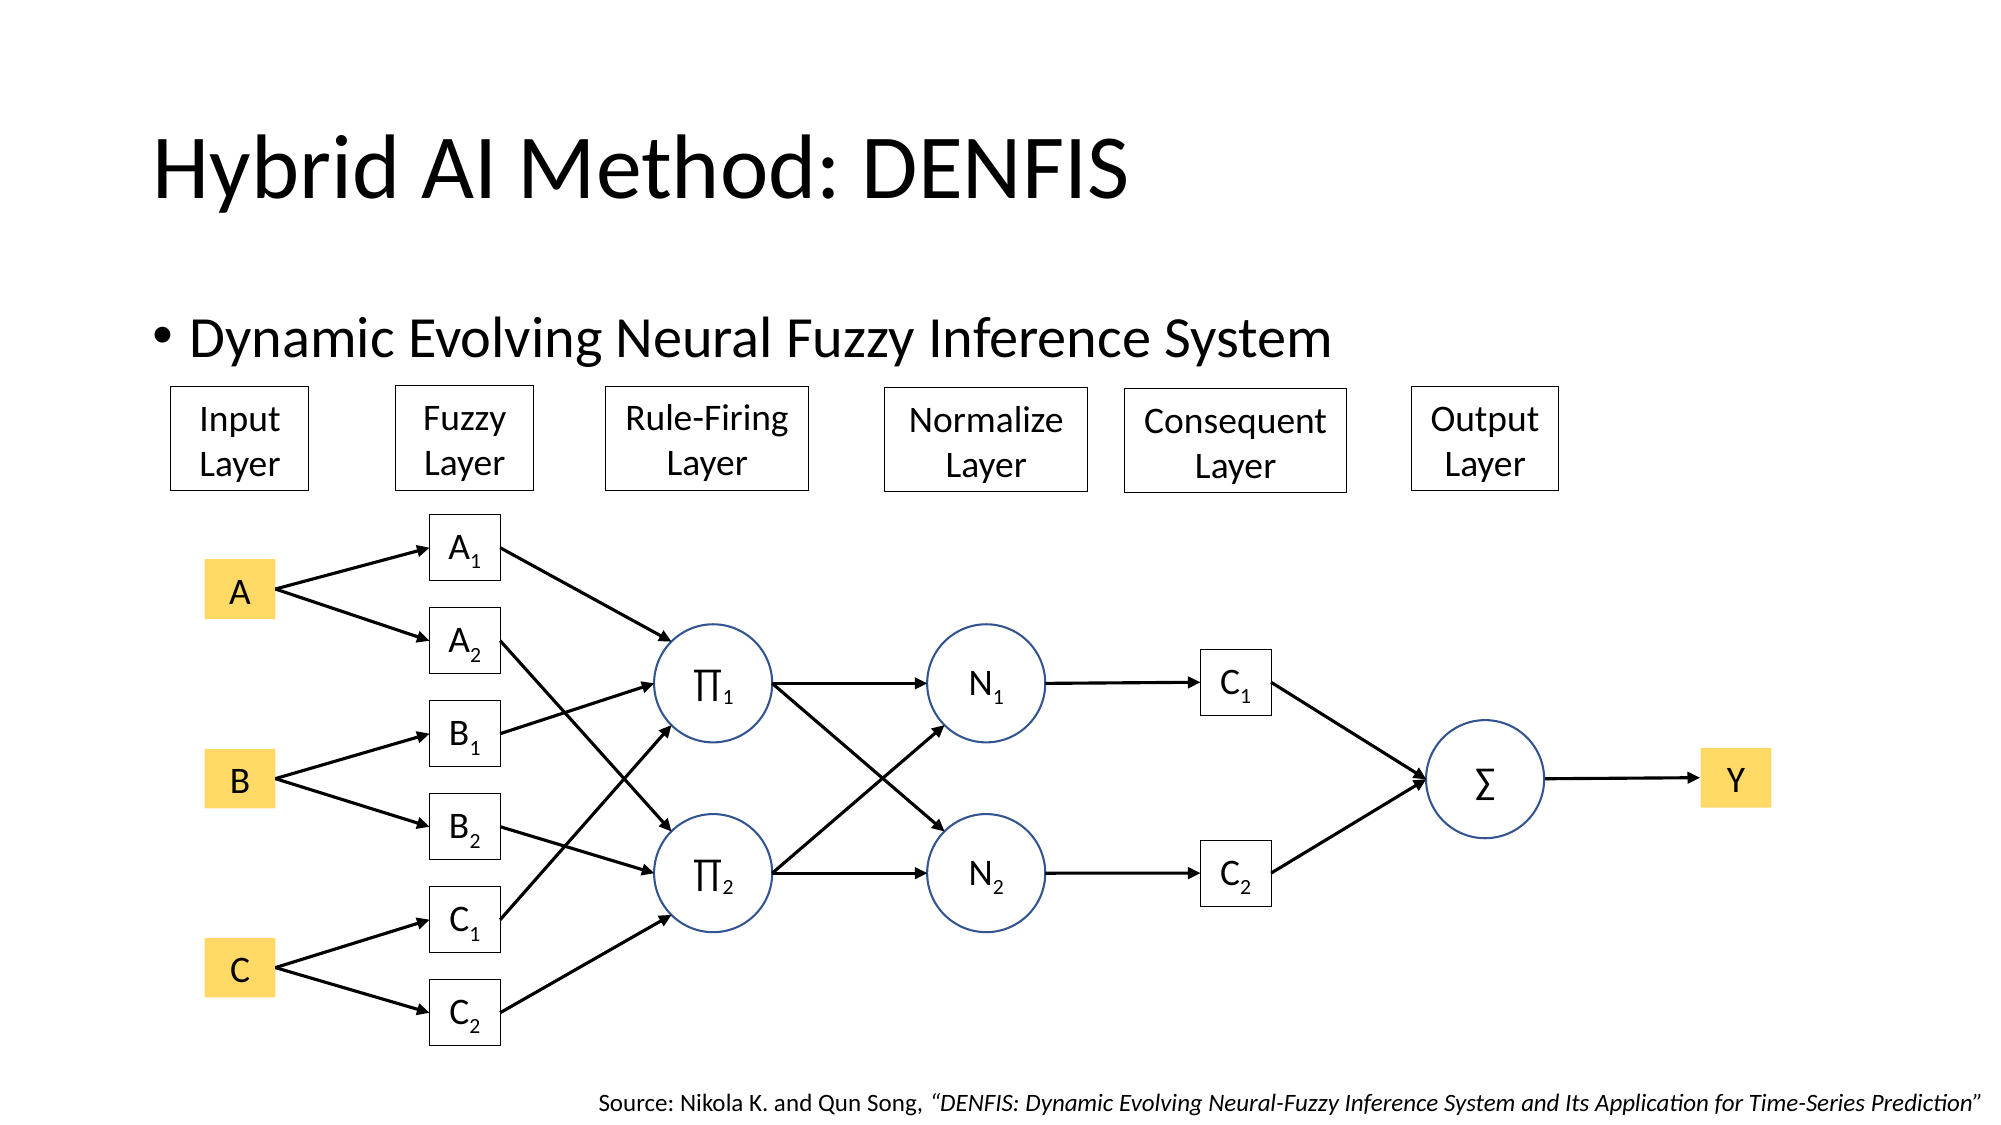

# Hybrid AI Method: DENFIS
Dynamic Evolving Neural Fuzzy Inference System
Fuzzy
Layer
Rule-Firing
Layer
Input
Layer
Output
Layer
Normalize
Layer
Consequent
Layer
A1
A
A2
∏1
N1
C1
B1
∑
B
Y
B2
∏2
N2
C2
C1
C
C2
Source: Nikola K. and Qun Song, “DENFIS: Dynamic Evolving Neural-Fuzzy Inference System and Its Application for Time-Series Prediction”